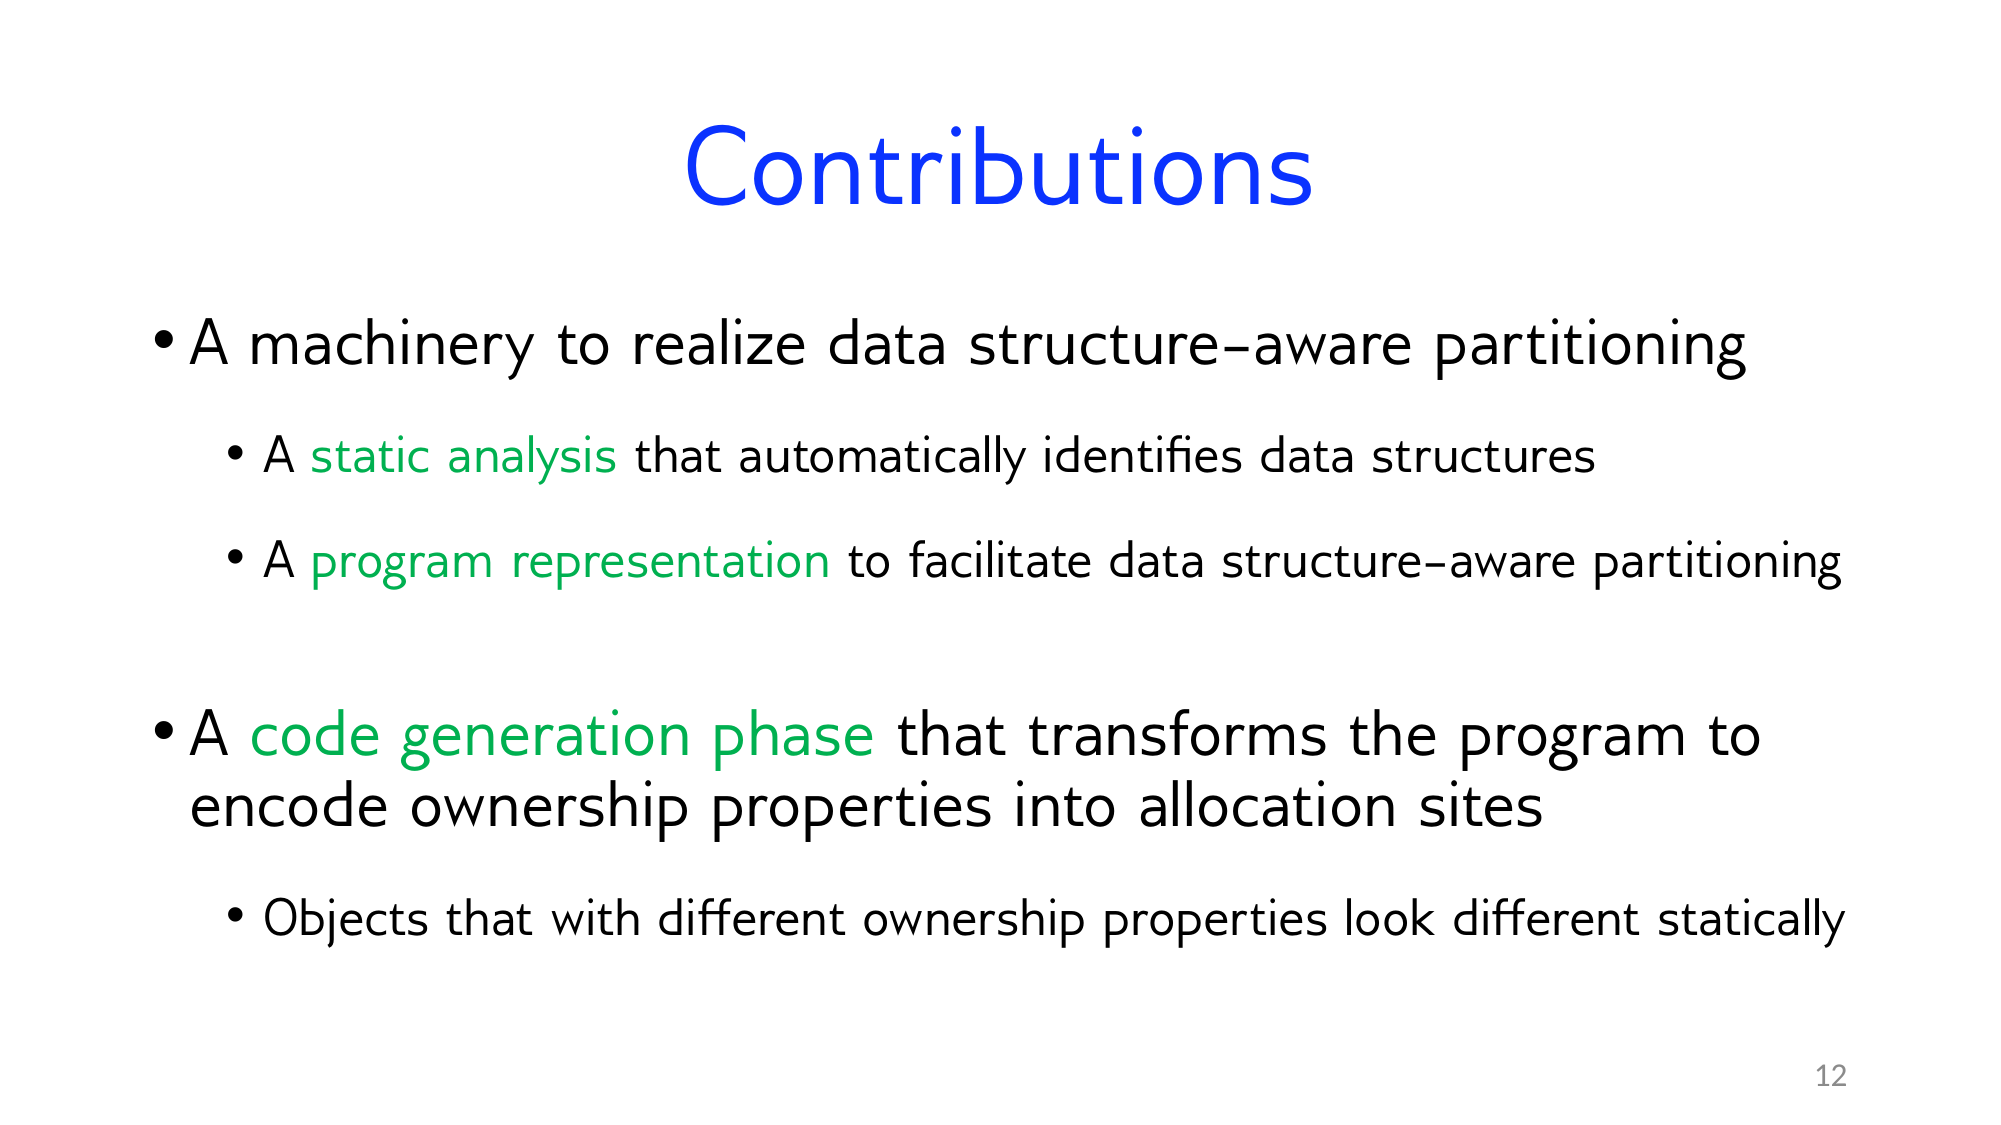

# Contributions
A machinery to realize data structure–aware partitioning
A static analysis that automatically identifies data structures
A program representation to facilitate data structure–aware partitioning

A code generation phase that transforms the program to encode ownership properties into allocation sites
Objects that with different ownership properties look different statically
12